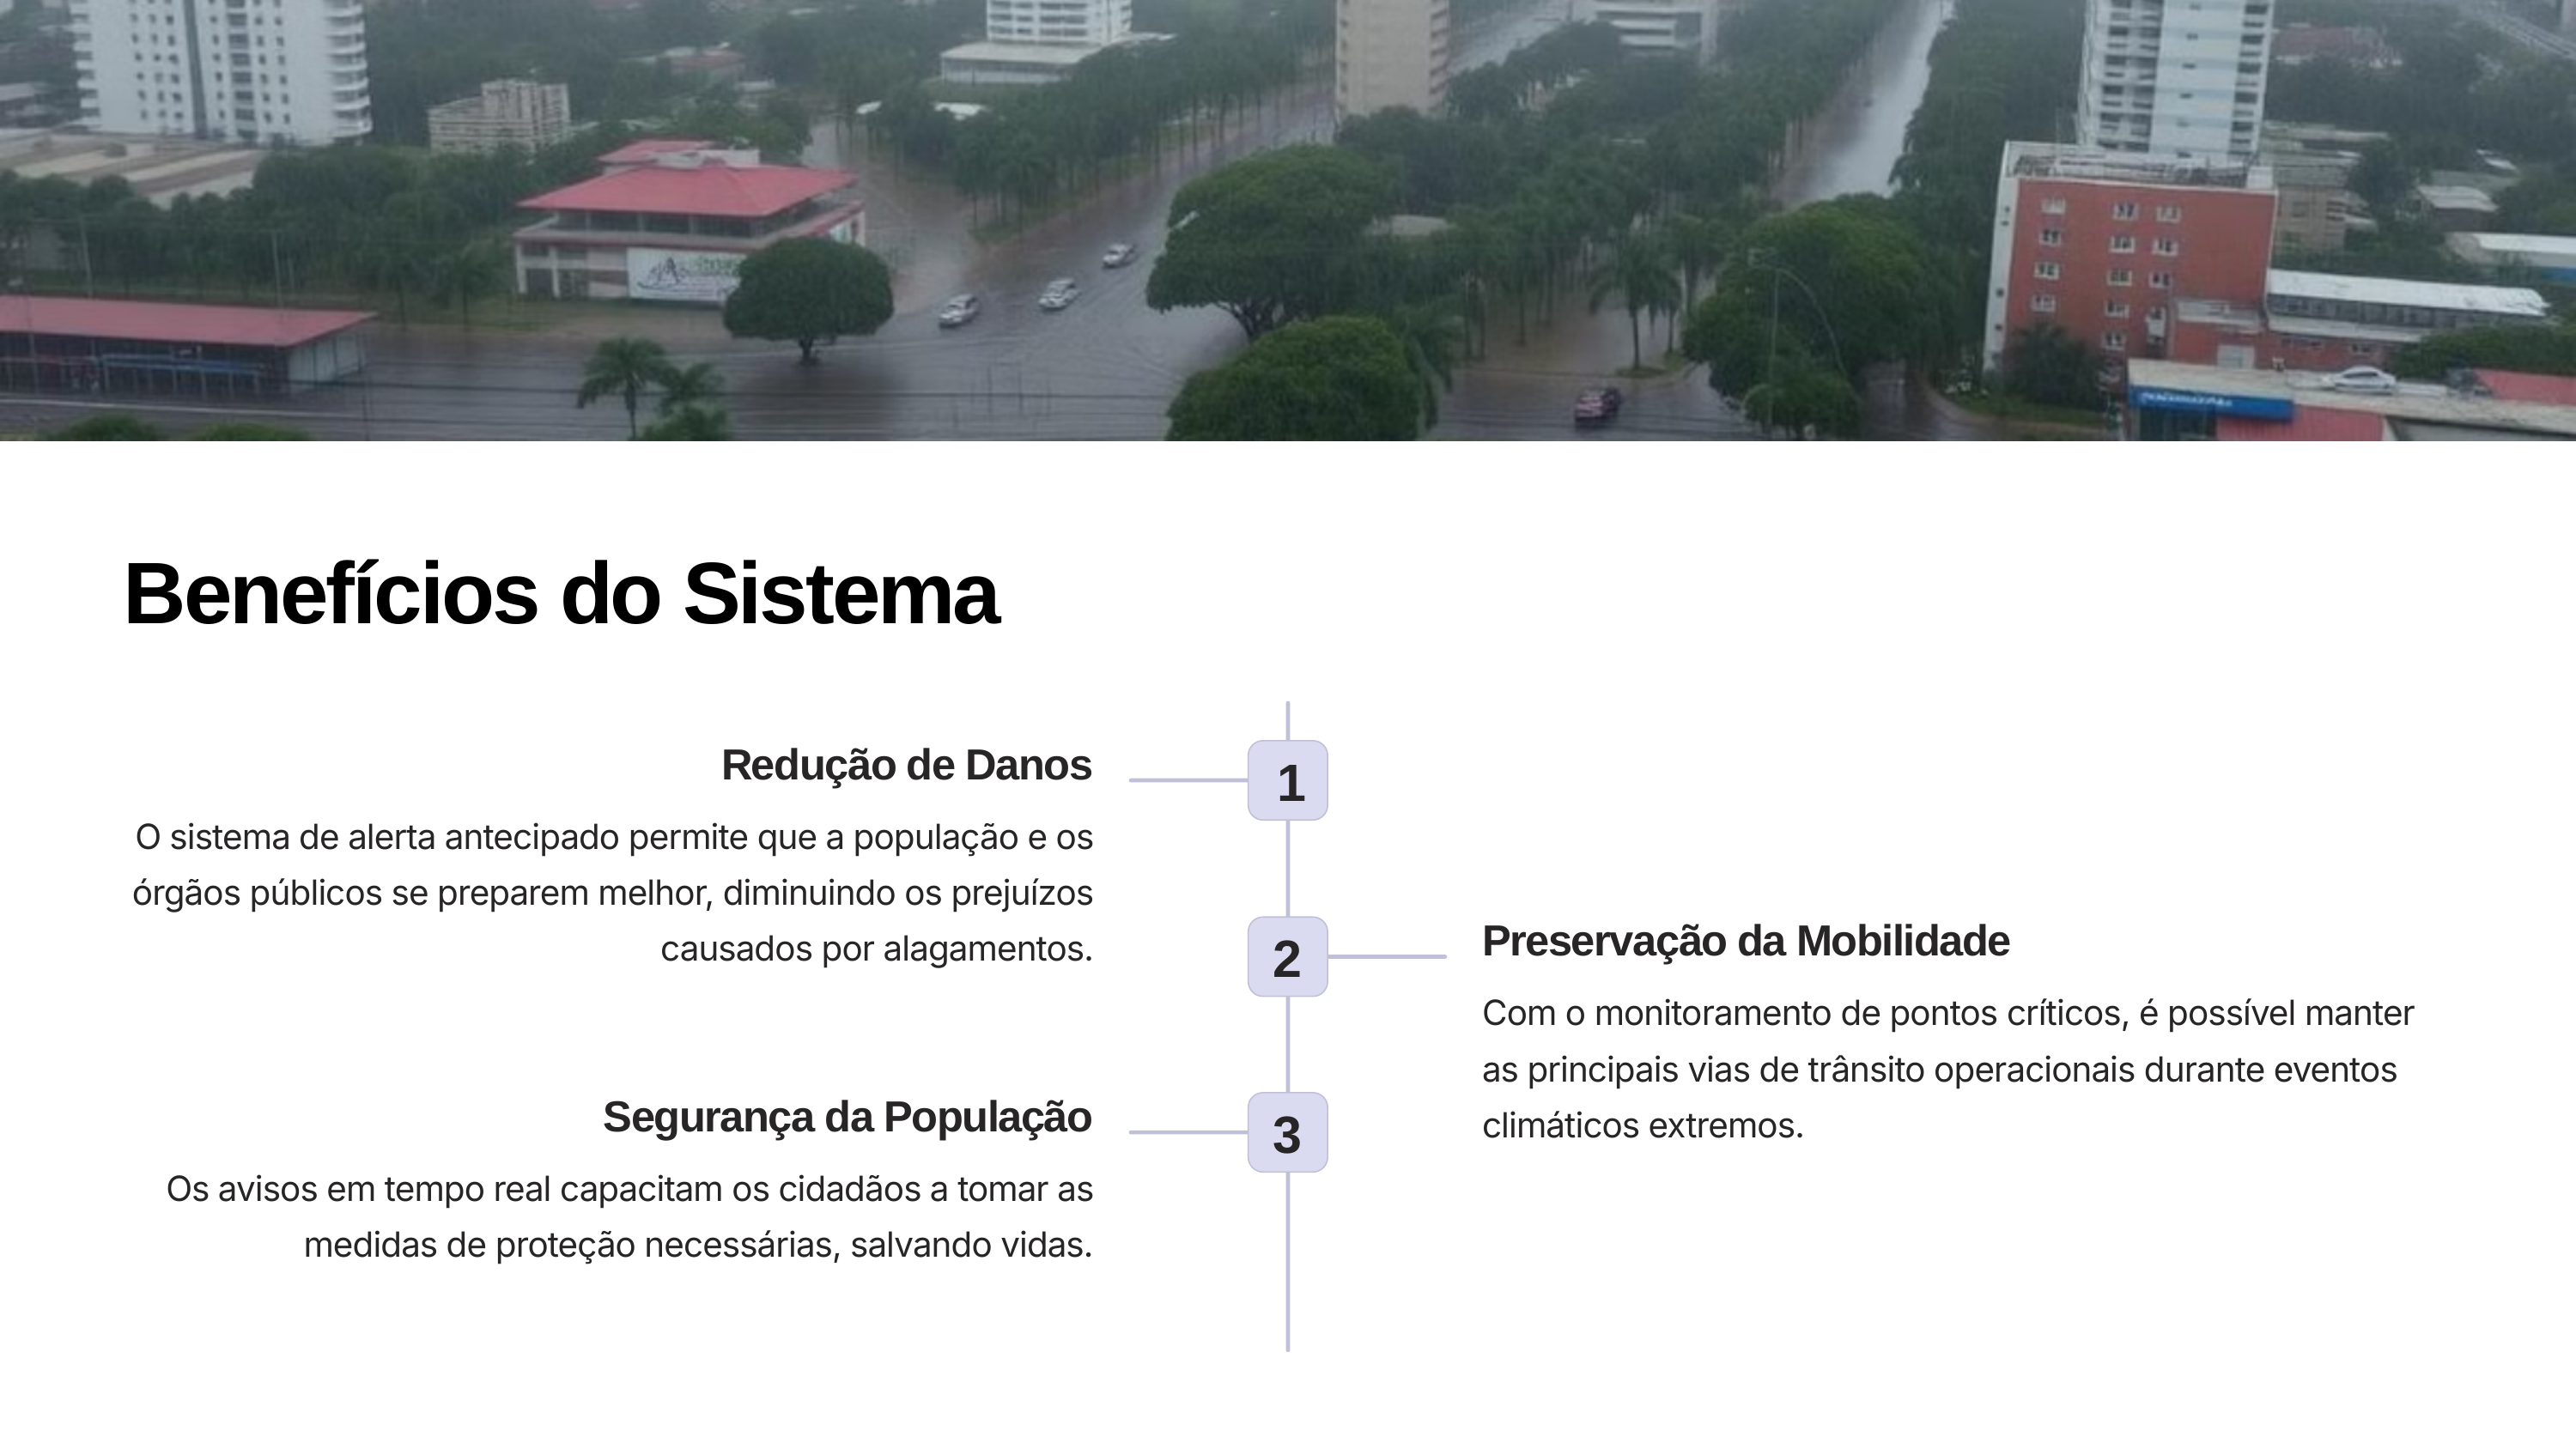

Benefícios do Sistema

Redução de Danos

1

O sistema de alerta antecipado permite que a população e os órgãos públicos se preparem melhor, diminuindo os prejuízos causados por alagamentos.
Preservação da Mobilidade

2

Com o monitoramento de pontos críticos, é possível manter as principais vias de trânsito operacionais durante eventos climáticos extremos.
Segurança da População

3

Os avisos em tempo real capacitam os cidadãos a tomar as medidas de proteção necessárias, salvando vidas.